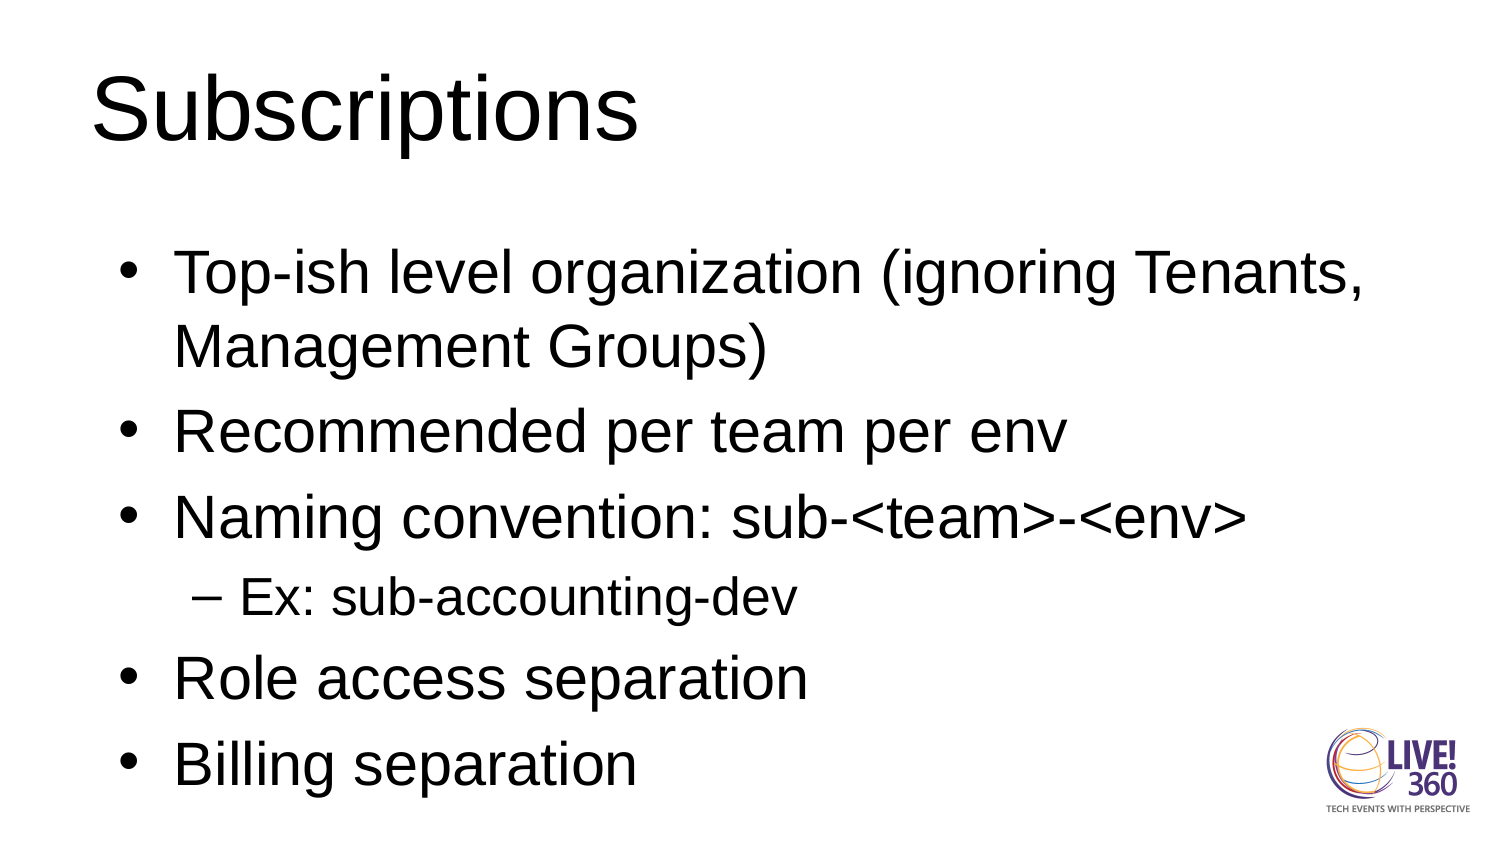

# Subscriptions
Top-ish level organization (ignoring Tenants, Management Groups)
Recommended per team per env
Naming convention: sub-<team>-<env>
Ex: sub-accounting-dev
Role access separation
Billing separation